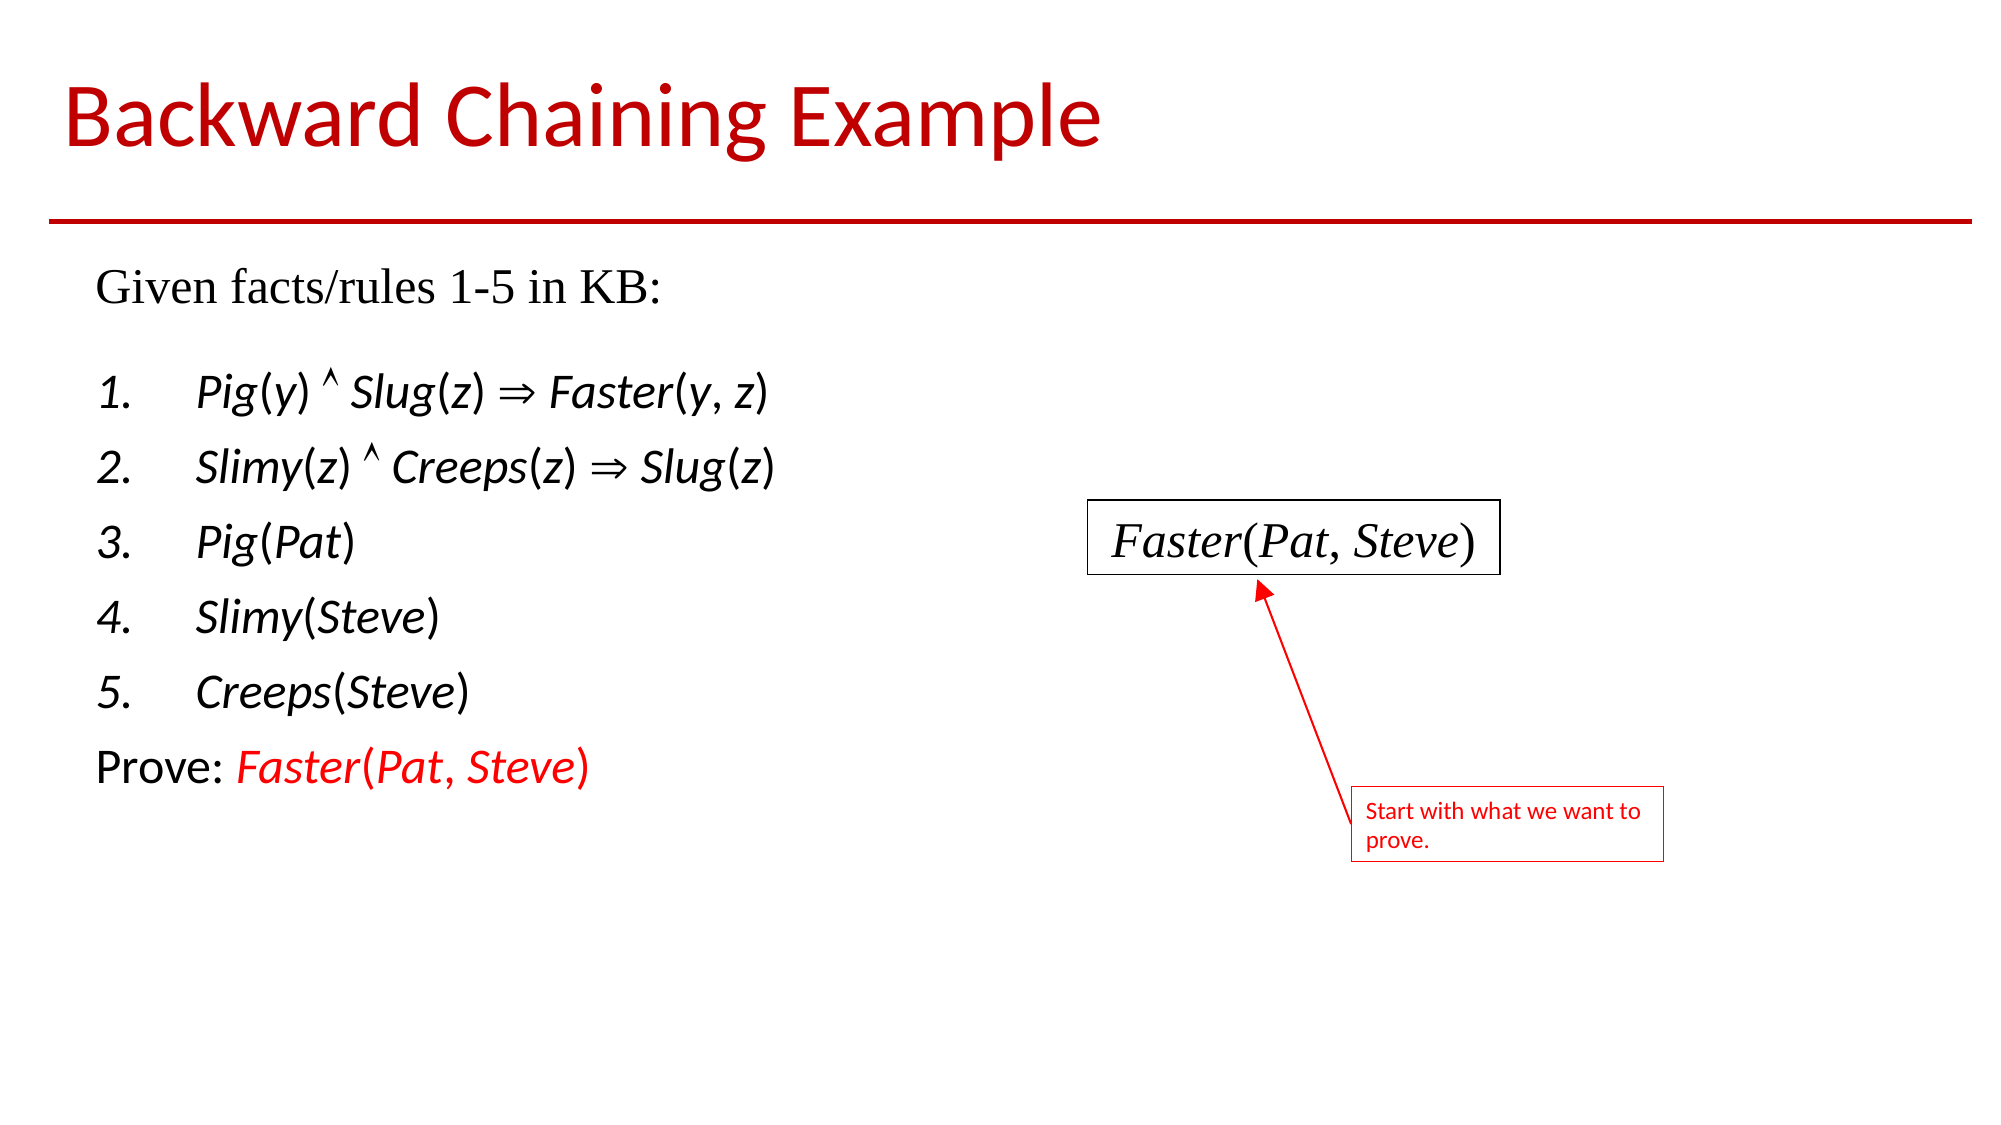

# Backward Chaining Example
Given facts/rules 1-5 in KB:
Pig(y) ∧ Slug(z) ⇒ Faster(y, z)
Slimy(z) ∧ Creeps(z) ⇒ Slug(z)
Pig(Pat)
Slimy(Steve)
Creeps(Steve)
Prove: Faster(Pat, Steve)
Faster(Pat, Steve)
Start with what we want to prove.